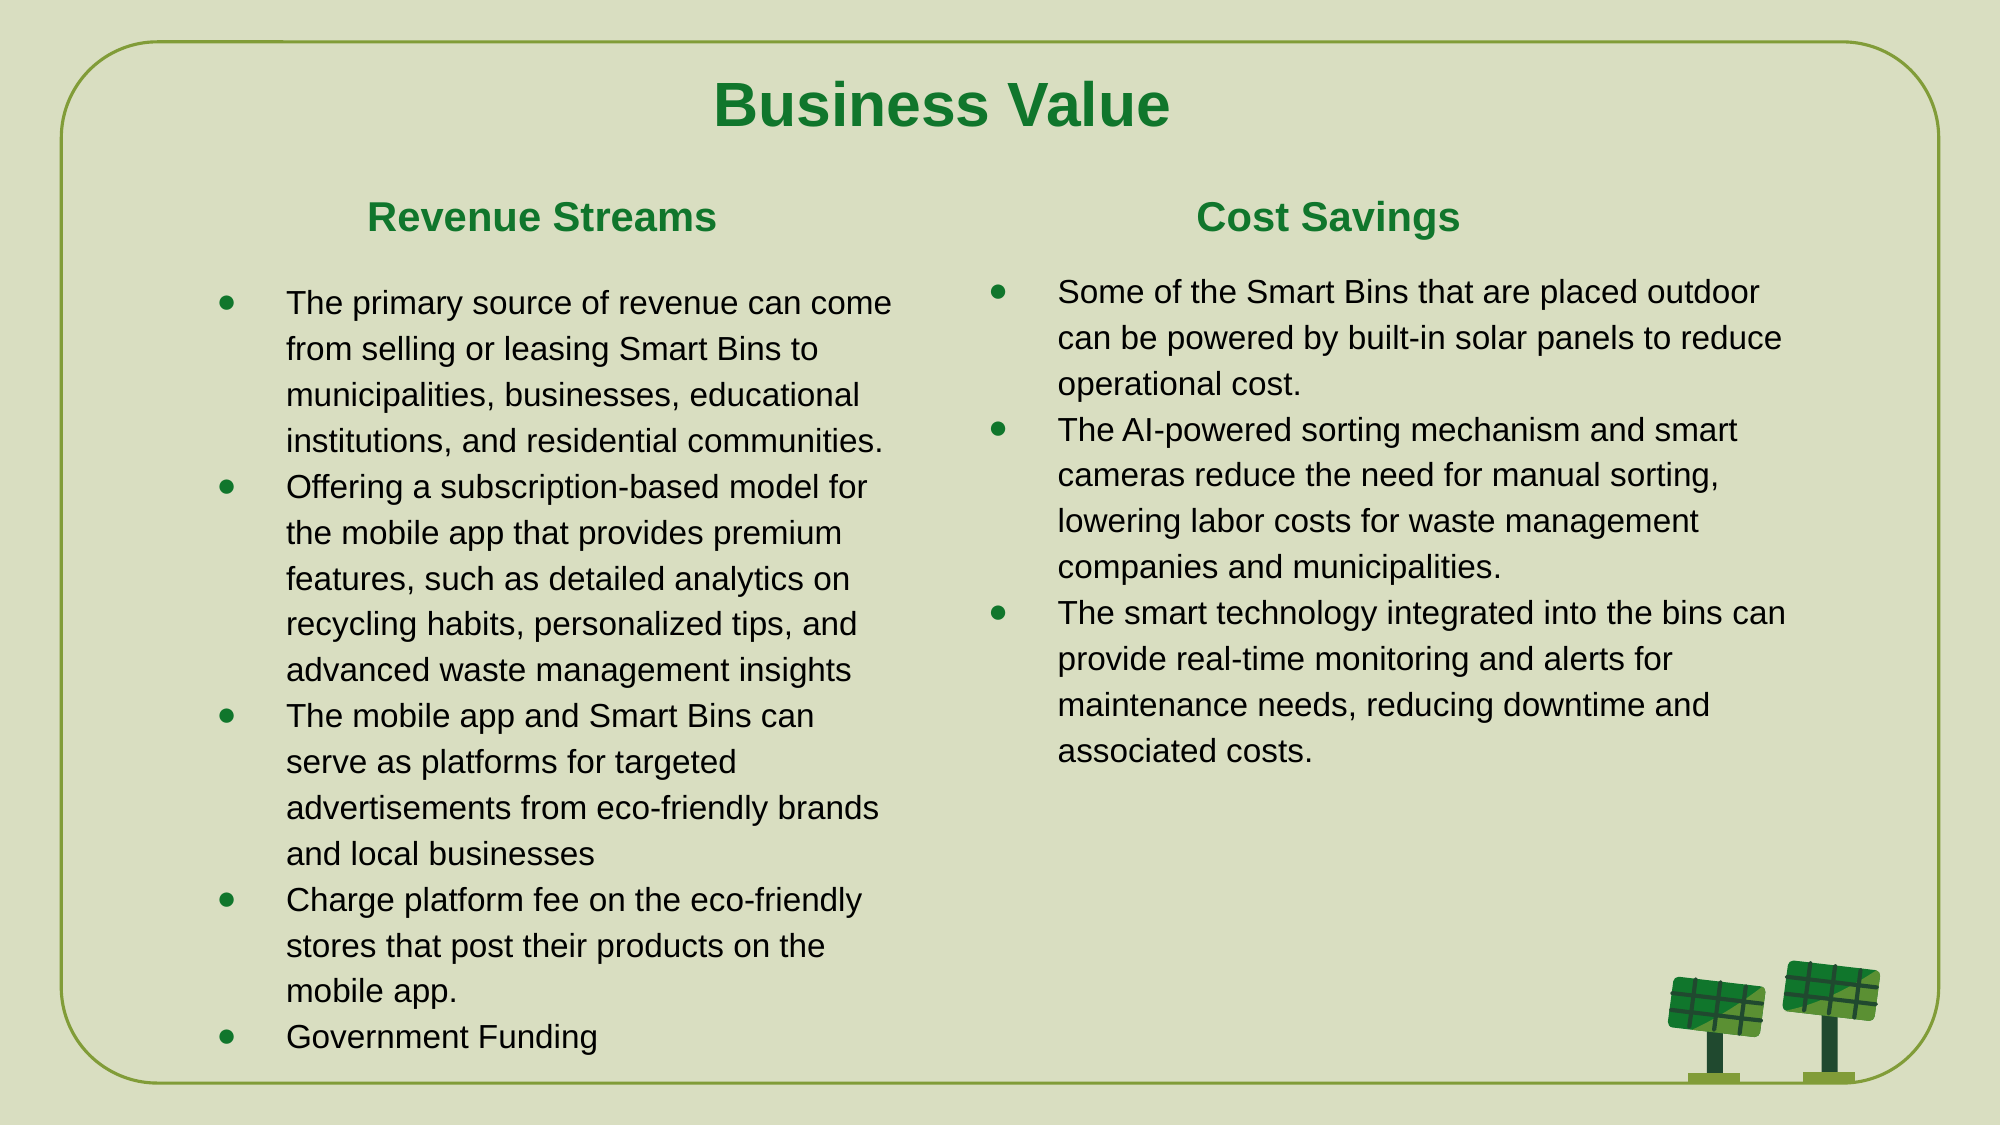

# Business Value
Revenue Streams
Cost Savings
Some of the Smart Bins that are placed outdoor can be powered by built-in solar panels to reduce operational cost.
The AI-powered sorting mechanism and smart cameras reduce the need for manual sorting, lowering labor costs for waste management companies and municipalities.
The smart technology integrated into the bins can provide real-time monitoring and alerts for maintenance needs, reducing downtime and associated costs.
The primary source of revenue can come from selling or leasing Smart Bins to municipalities, businesses, educational institutions, and residential communities.
Offering a subscription-based model for the mobile app that provides premium features, such as detailed analytics on recycling habits, personalized tips, and advanced waste management insights
The mobile app and Smart Bins can serve as platforms for targeted advertisements from eco-friendly brands and local businesses
Charge platform fee on the eco-friendly stores that post their products on the mobile app.
Government Funding